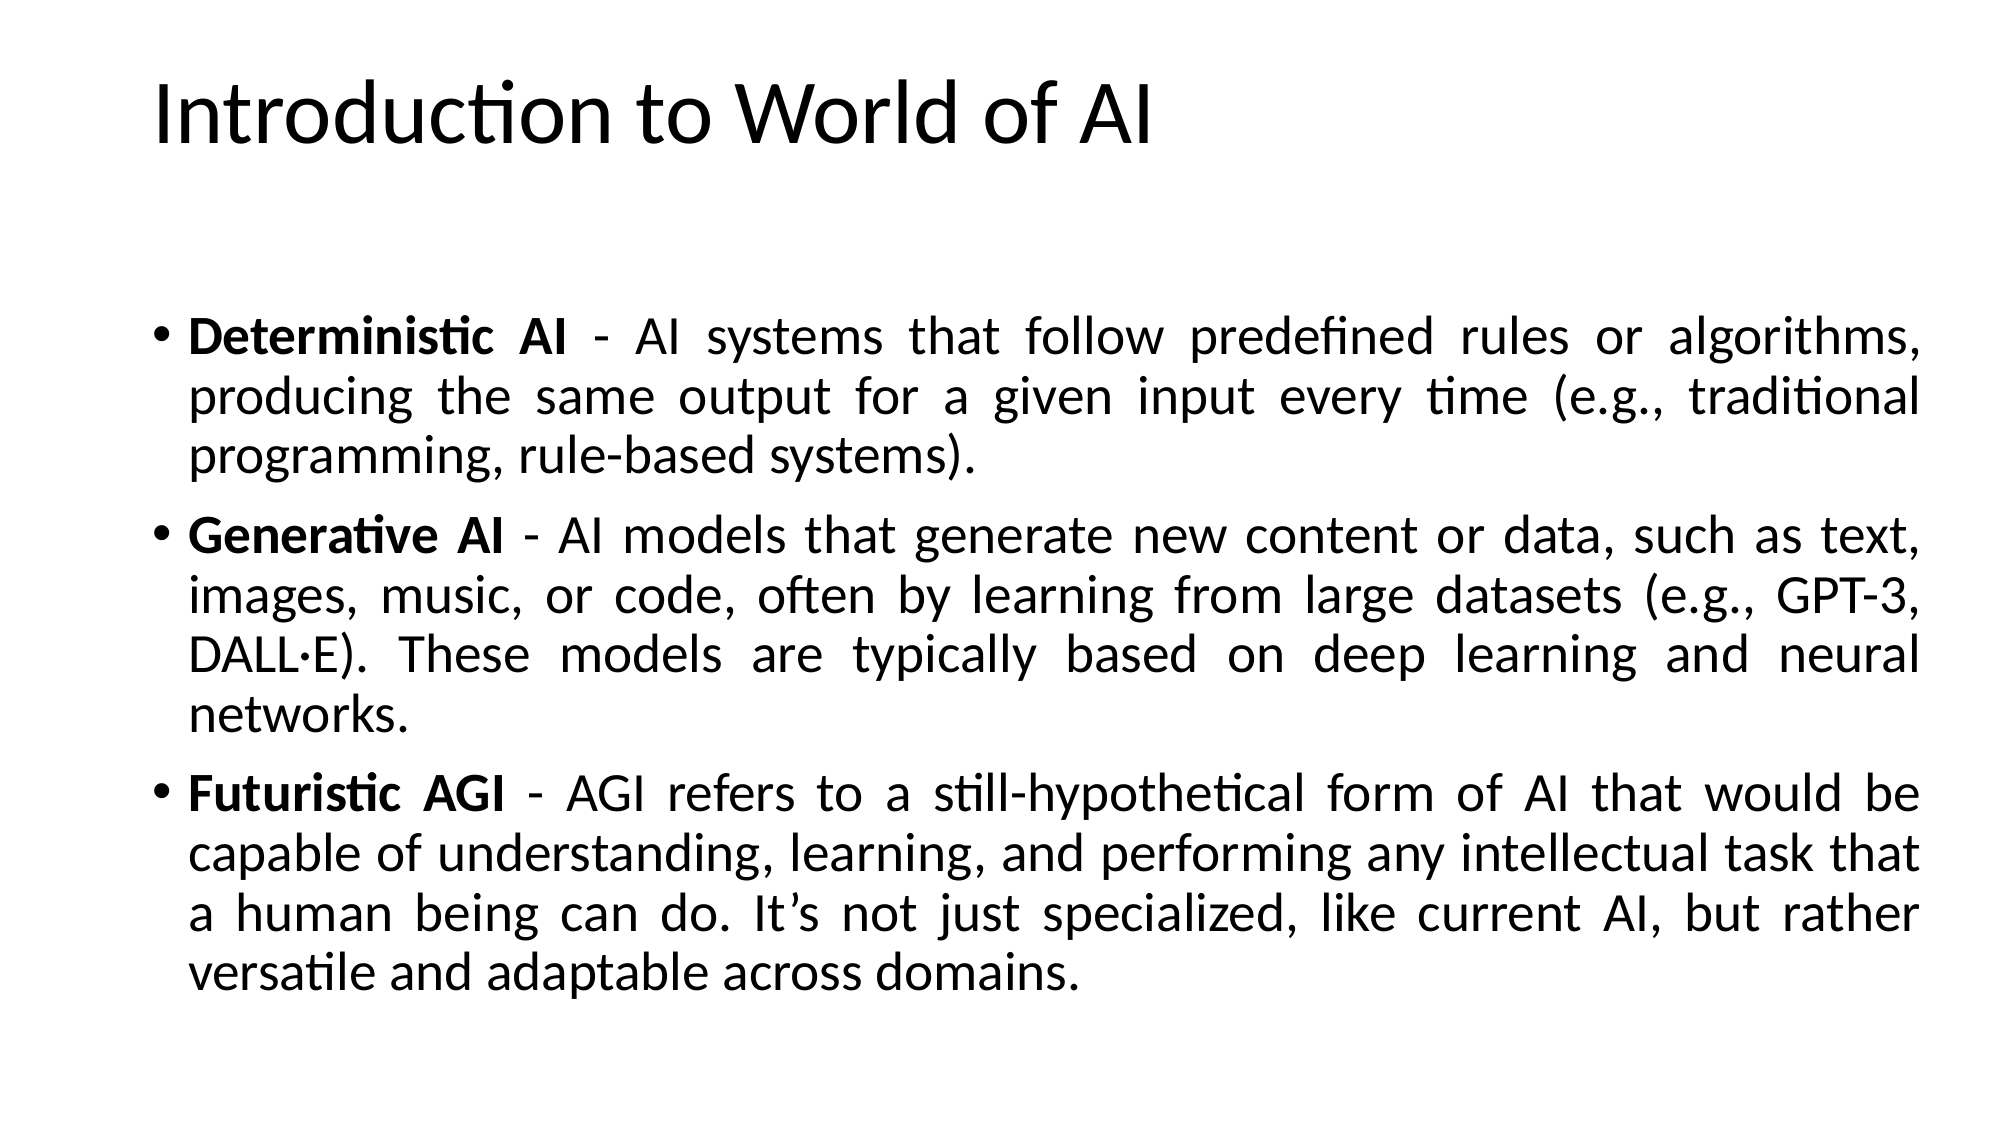

# Introduction to World of AI
Deterministic AI - AI systems that follow predefined rules or algorithms, producing the same output for a given input every time (e.g., traditional programming, rule-based systems).
Generative AI - AI models that generate new content or data, such as text, images, music, or code, often by learning from large datasets (e.g., GPT-3, DALL·E). These models are typically based on deep learning and neural networks.
Futuristic AGI - AGI refers to a still-hypothetical form of AI that would be capable of understanding, learning, and performing any intellectual task that a human being can do. It’s not just specialized, like current AI, but rather versatile and adaptable across domains.